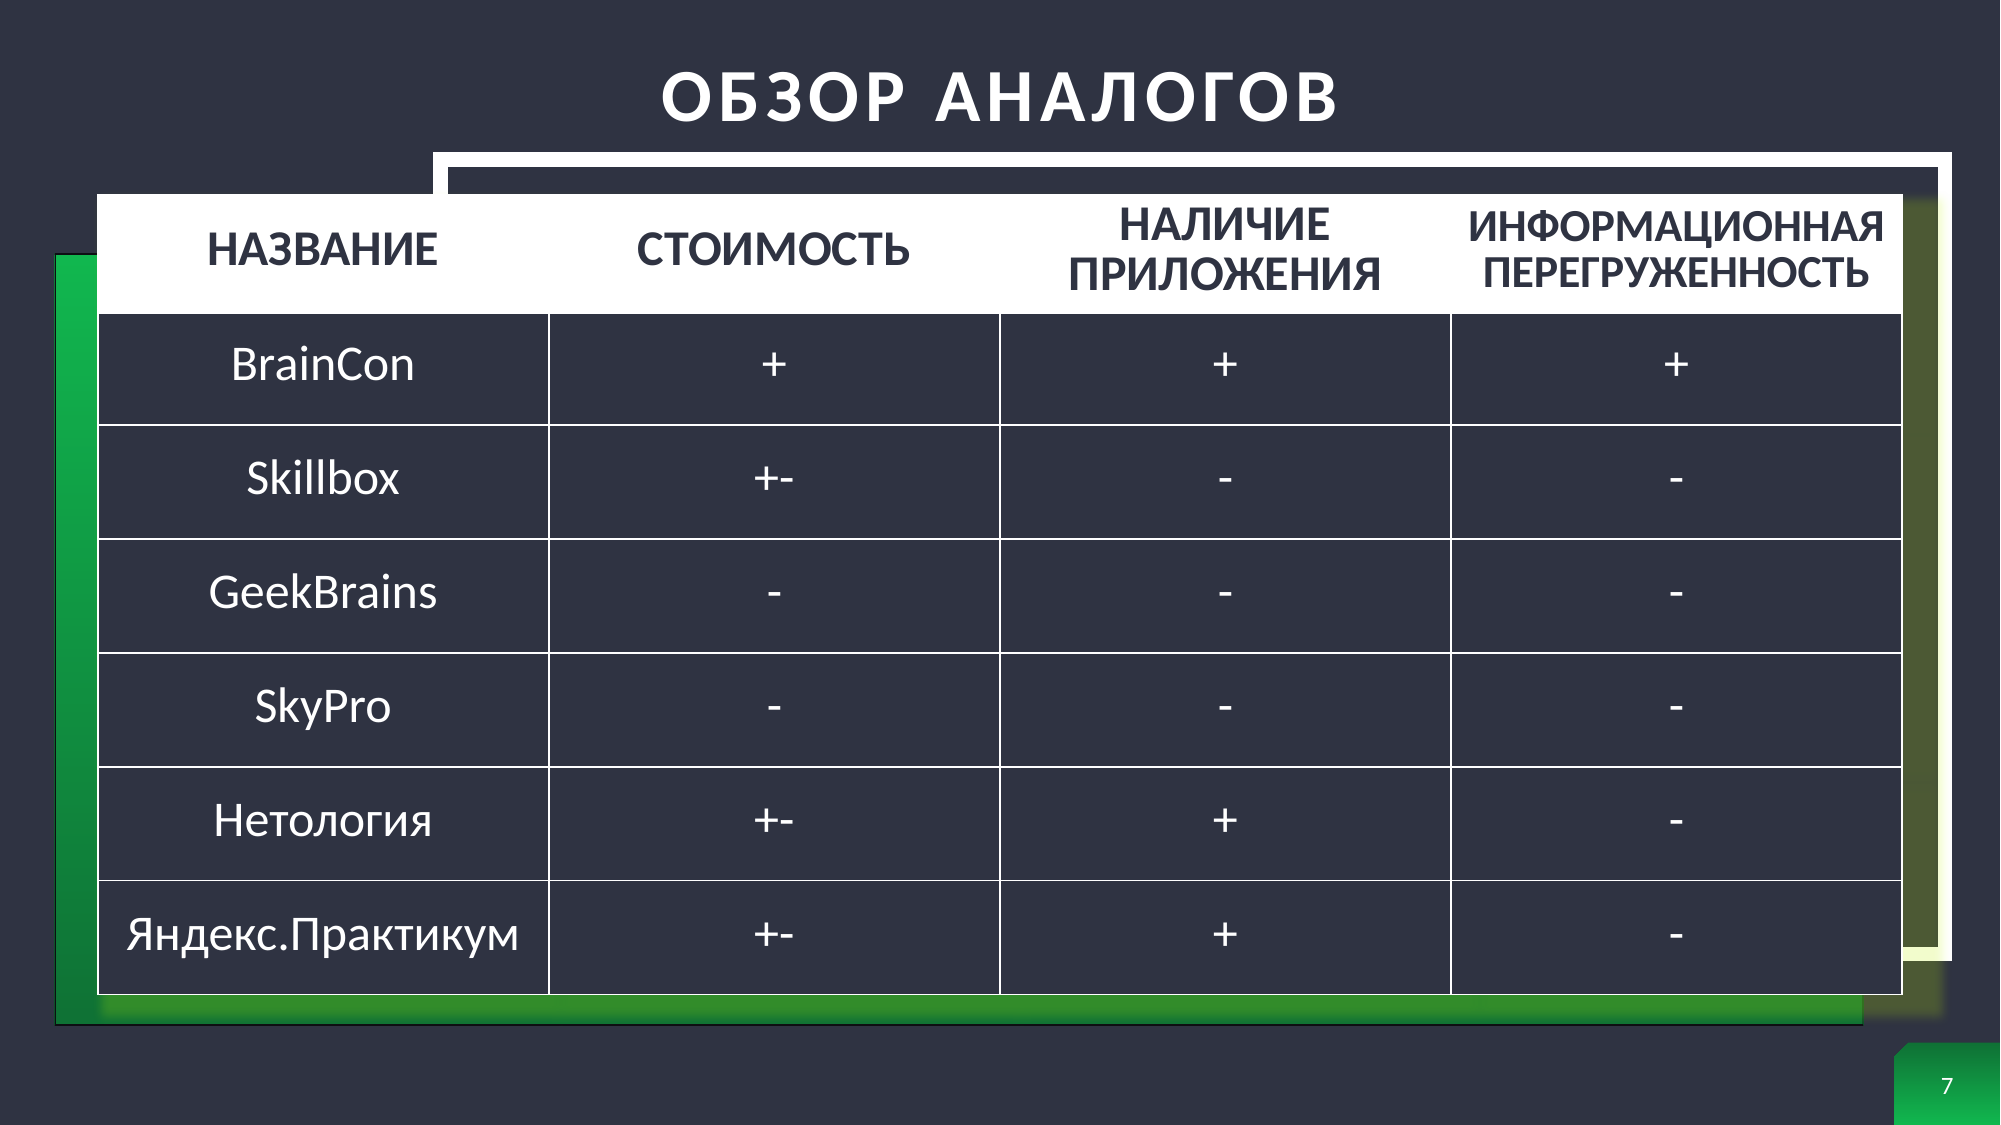

# Обзор аналогов

| НАЗВАНИЕ | СТОИМОСТЬ | НАЛИЧИЕ ПРИЛОЖЕНИЯ | ИНФОРМАЦИОННАЯ ПЕРЕГРУЖЕННОСТЬ |
| --- | --- | --- | --- |
| BrainCon | + | + | + |
| Skillbox | +- | - | - |
| GeekBrains | - | - | - |
| SkyPro | - | - | - |
| Нетология | +- | + | - |
| Яндекс.Практикум | +- | + | - |

7